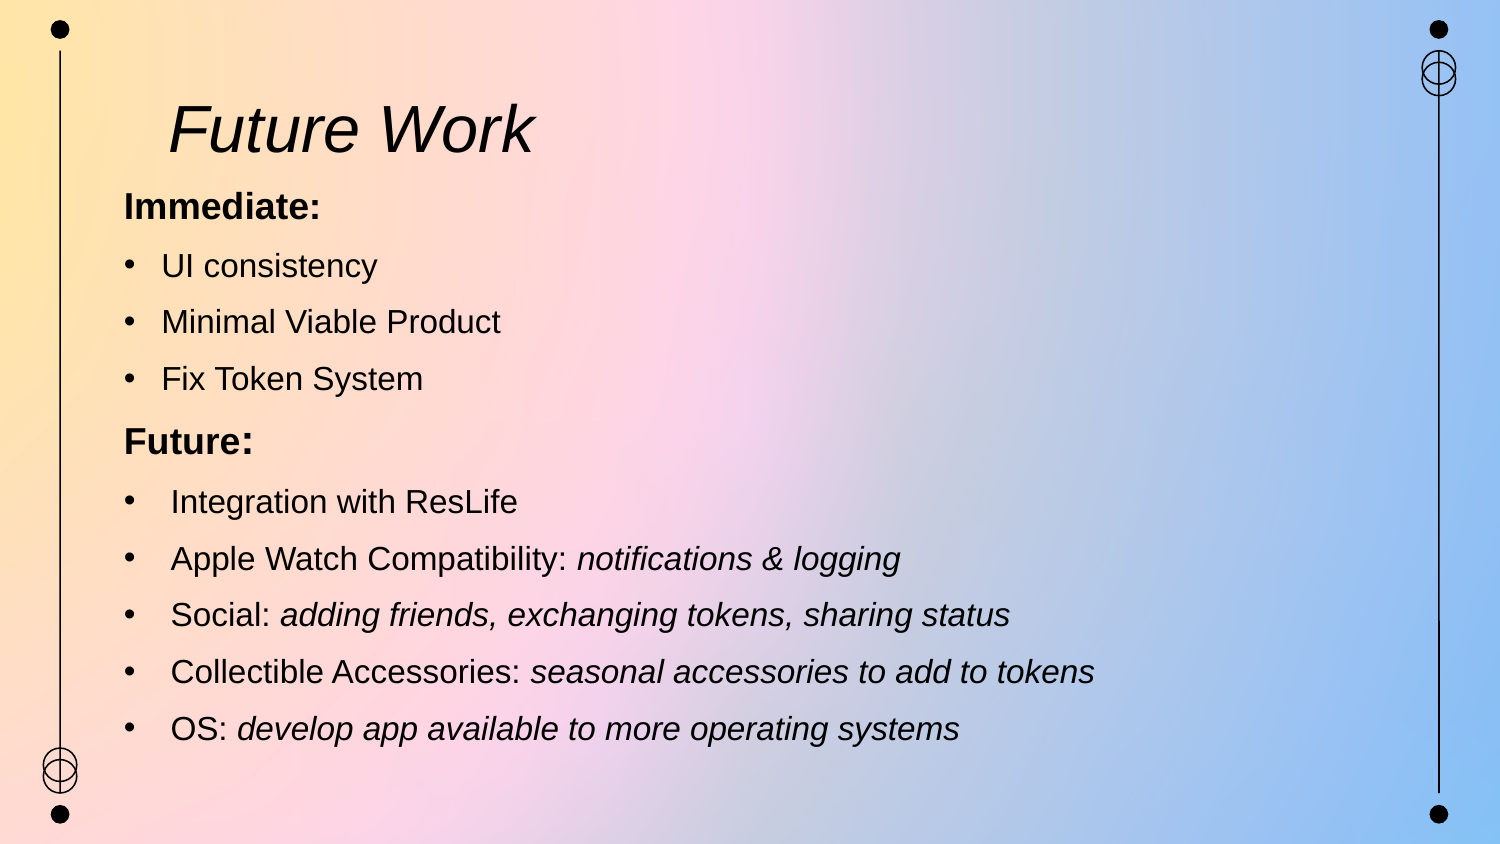

Future Work
Immediate:
UI consistency
Minimal Viable Product
Fix Token System
Future:
Integration with ResLife
Apple Watch Compatibility: notifications & logging
Social: adding friends, exchanging tokens, sharing status
Collectible Accessories: seasonal accessories to add to tokens
OS: develop app available to more operating systems